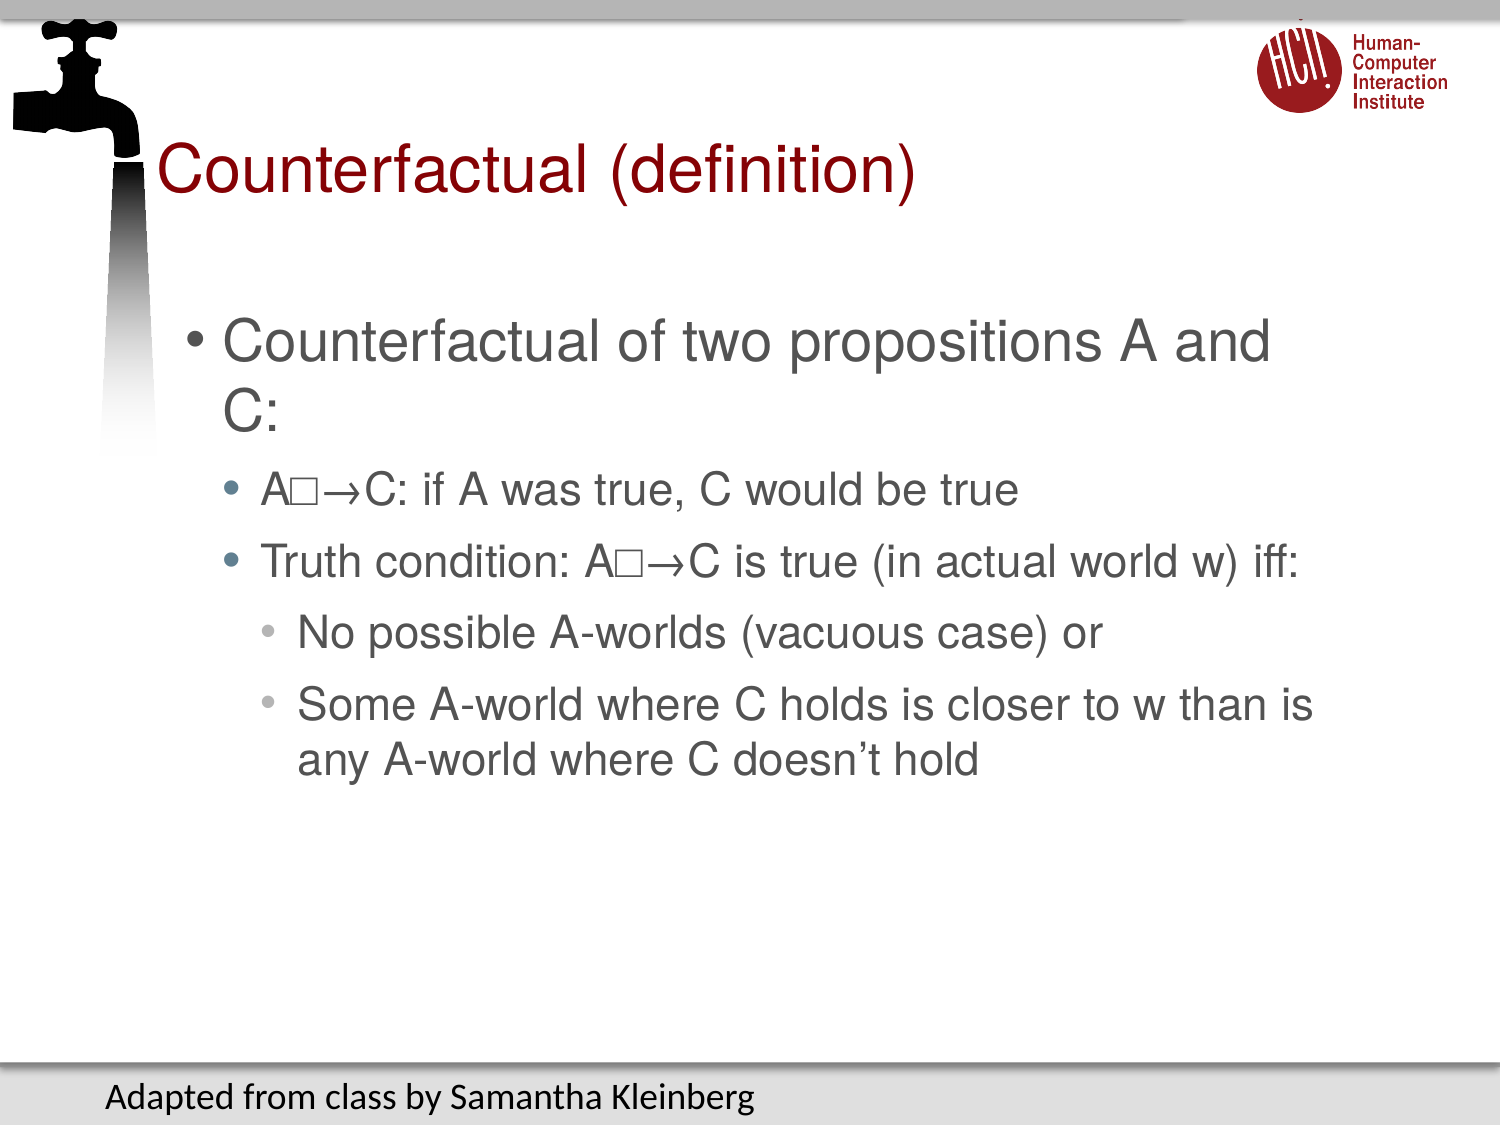

# Counterfactual (definition)
Counterfactual of two propositions A and C:
A□→C: if A was true, C would be true
Truth condition: A□→C is true (in actual world w) iff:
No possible A-worlds (vacuous case) or
Some A-world where C holds is closer to w than is any A-world where C doesn’t hold
Adapted from class by Samantha Kleinberg